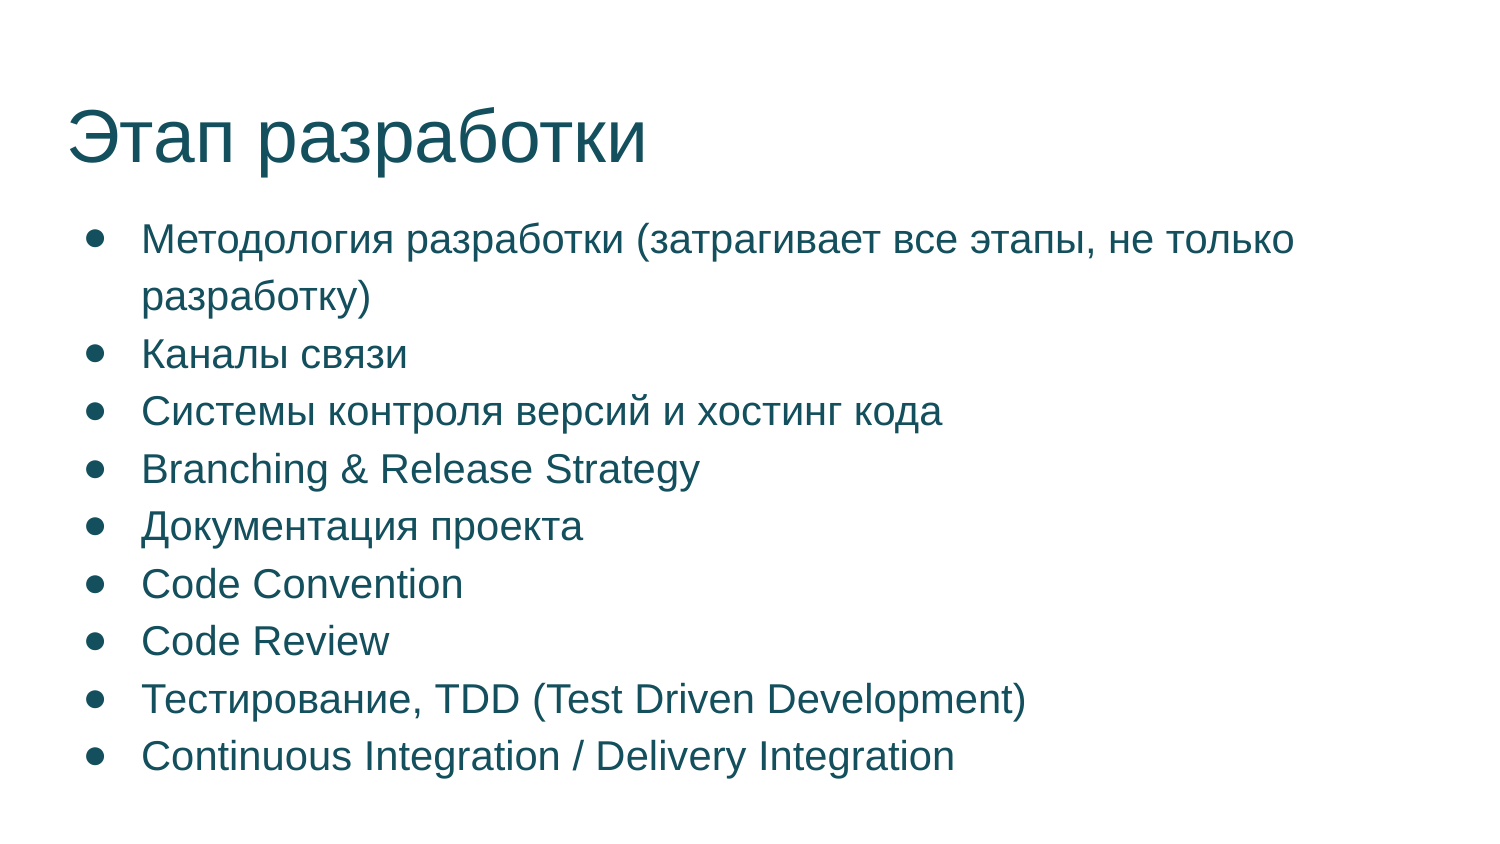

# Этап разработки
Методология разработки (затрагивает все этапы, не только разработку)
Каналы связи
Системы контроля версий и хостинг кода
Branching & Release Strategy
Документация проекта
Code Convention
Code Review
Тестирование, TDD (Test Driven Development)
Continuous Integration / Delivery Integration